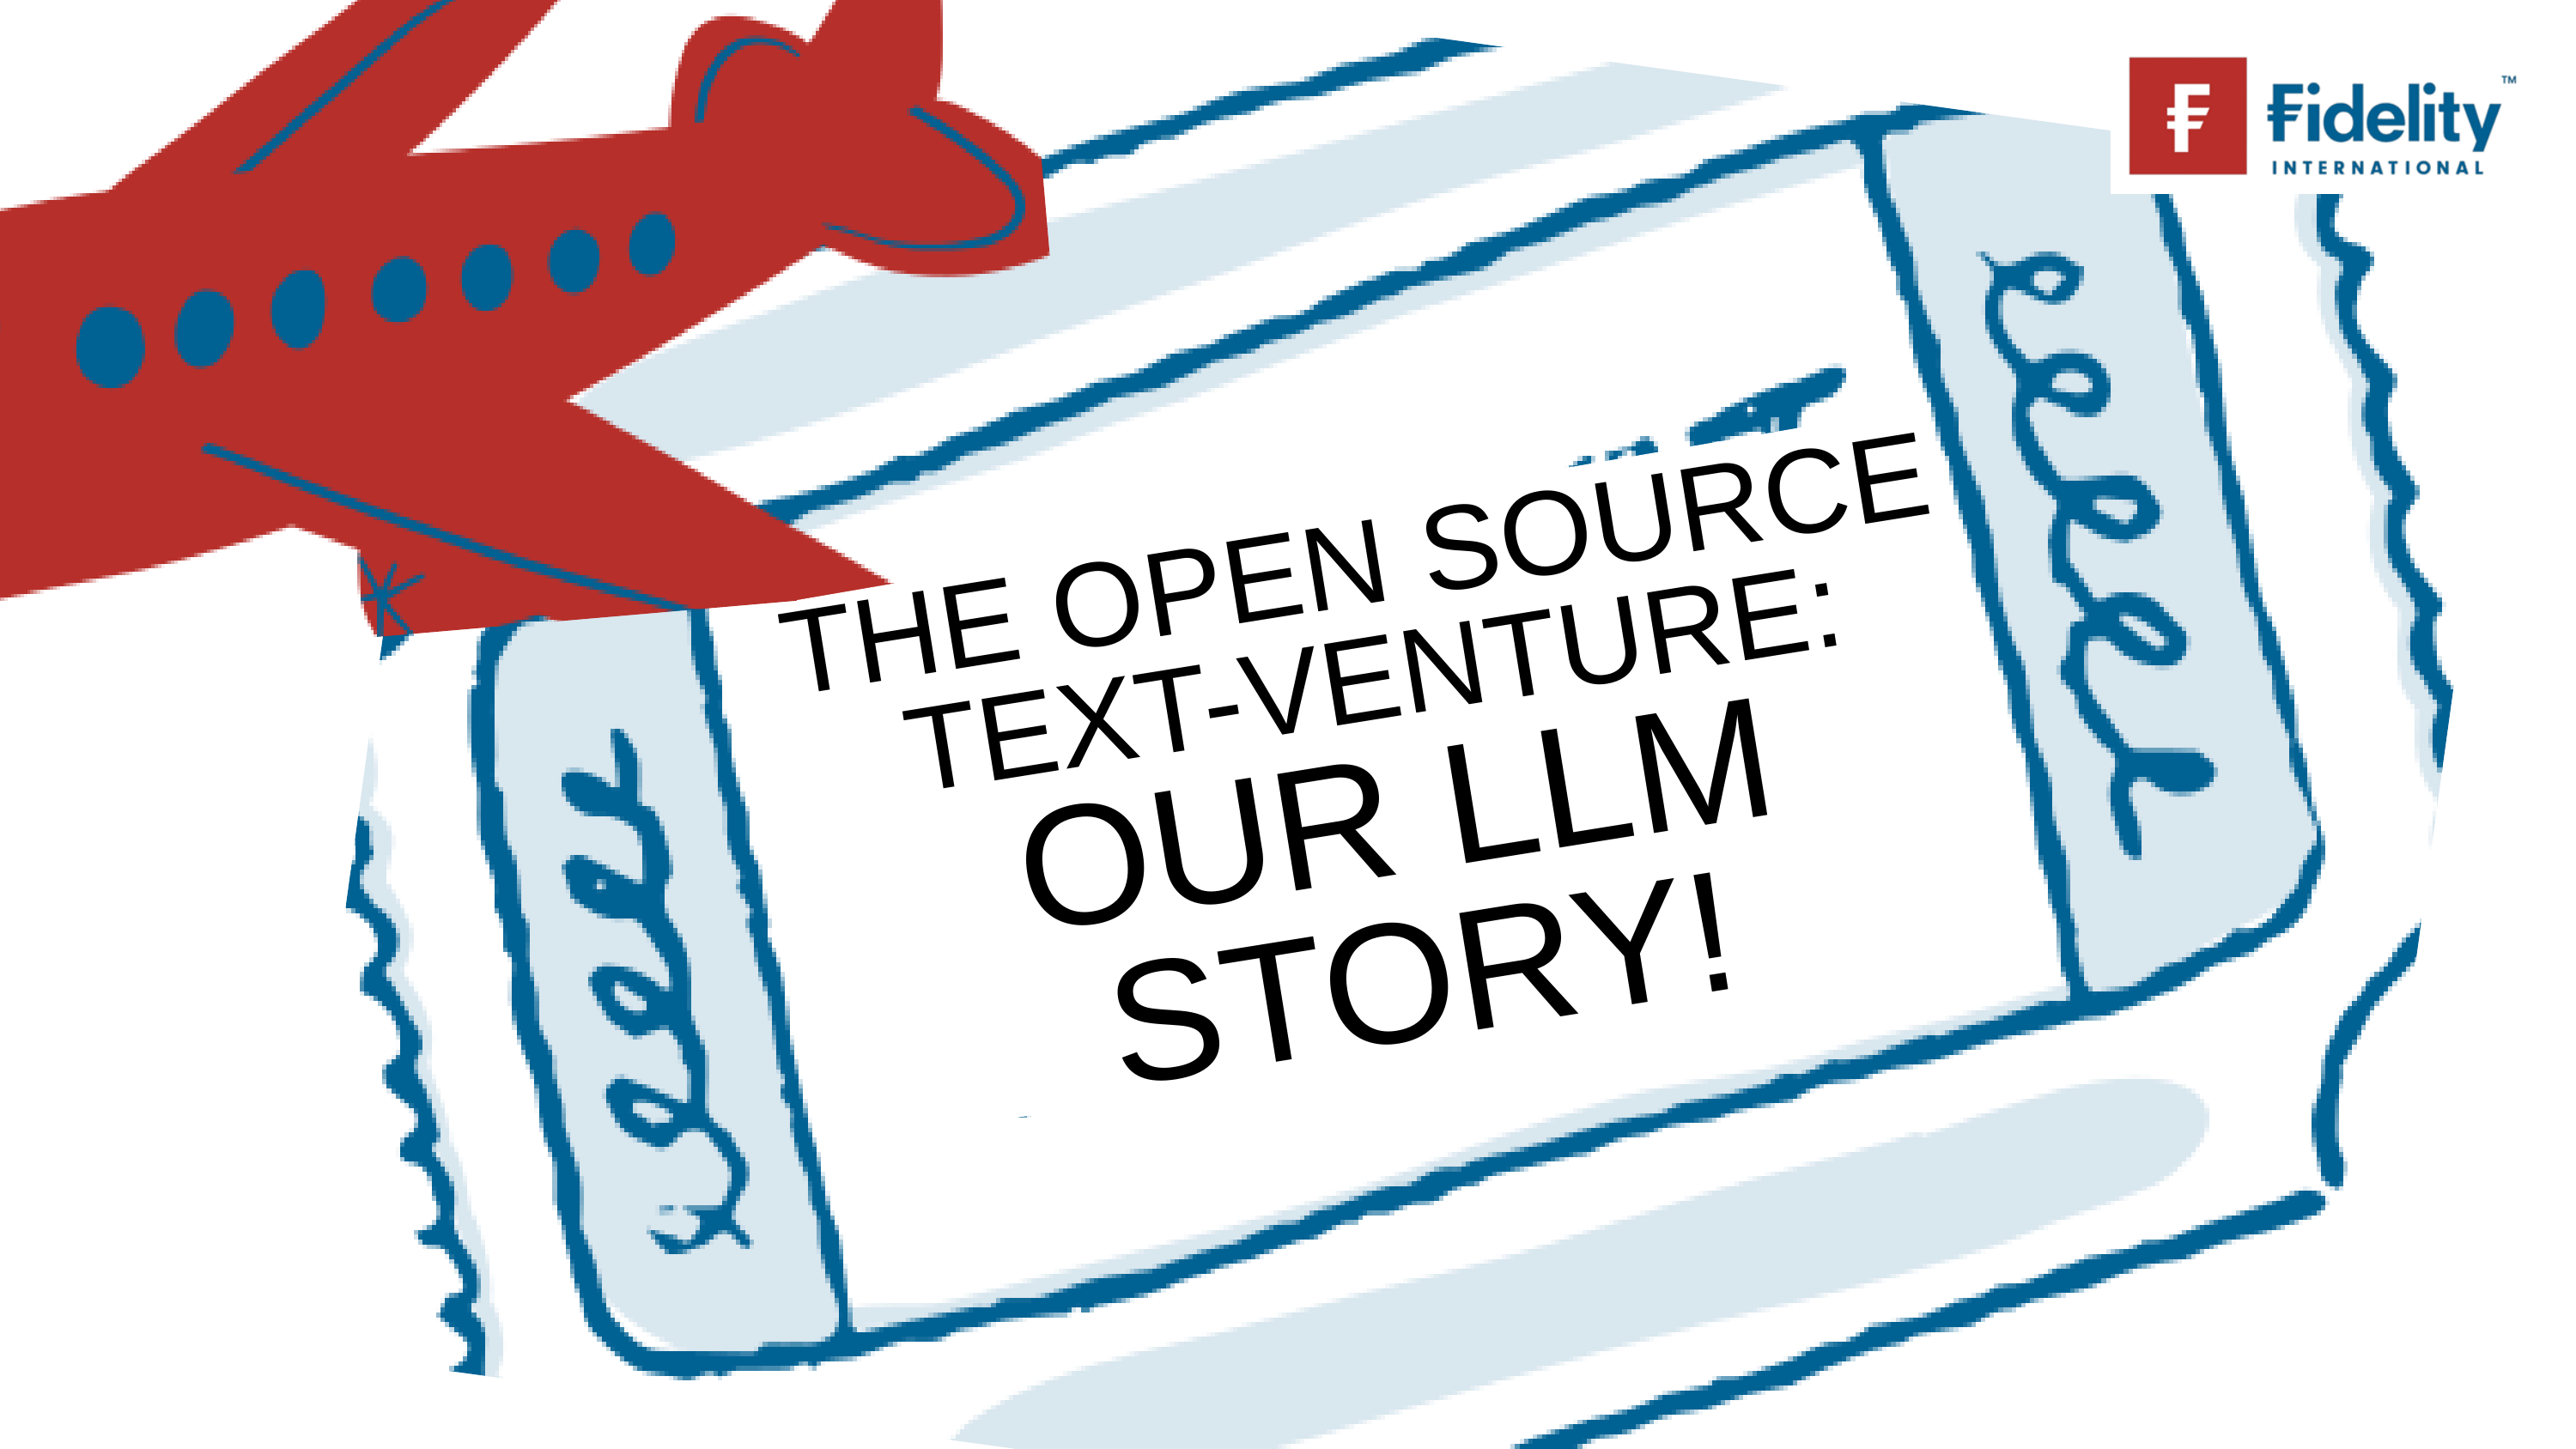

THE OPEN SOURCE TEXT-VENTURE:
OUR LLM STORY!